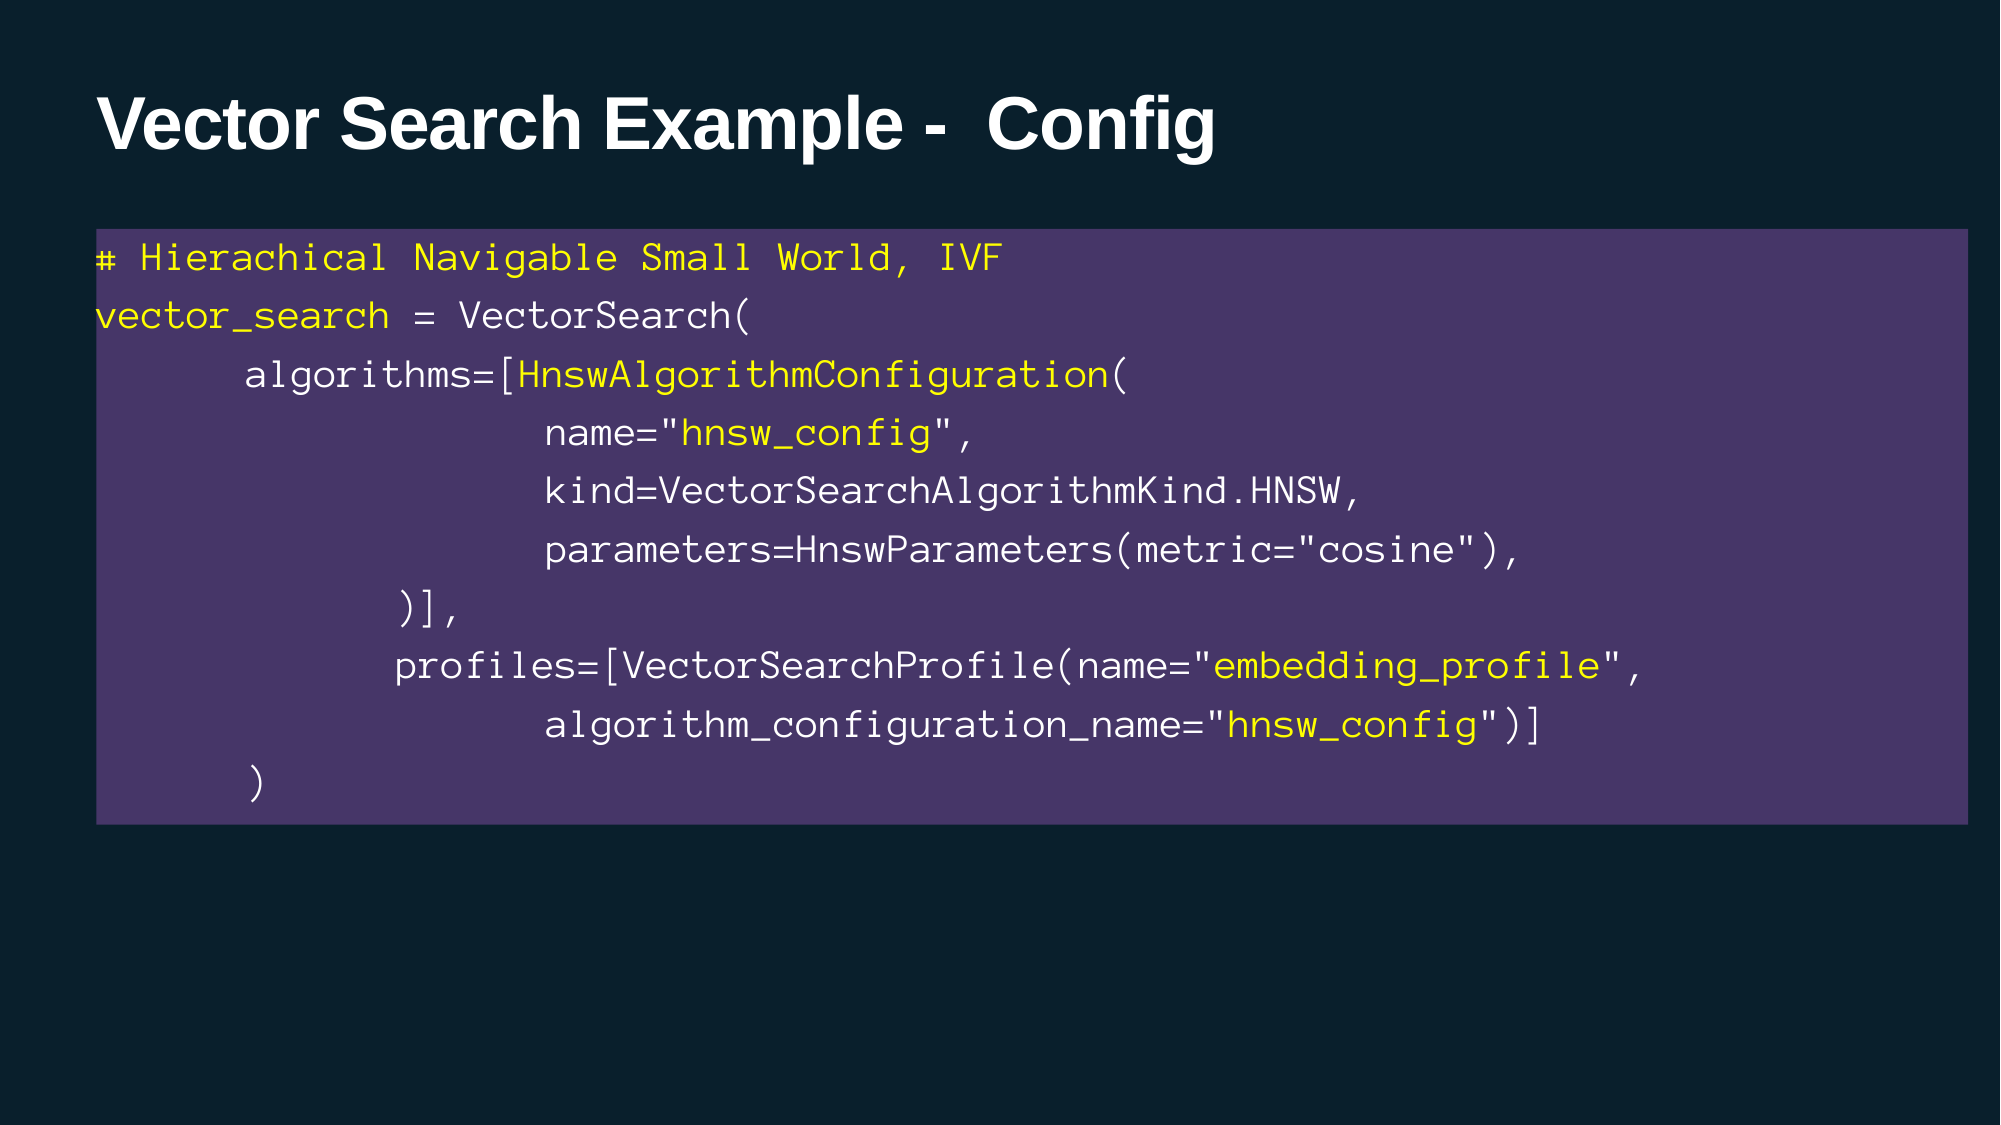

# Vector Search Example -  Config
# Hierachical Navigable Small World, IVF
vector_search = VectorSearch(
	algorithms=[HnswAlgorithmConfiguration(
			name="hnsw_config",
			kind=VectorSearchAlgorithmKind.HNSW,
			parameters=HnswParameters(metric="cosine"),
	 	)],
		profiles=[VectorSearchProfile(name="embedding_profile",
			algorithm_configuration_name="hnsw_config")]
	)